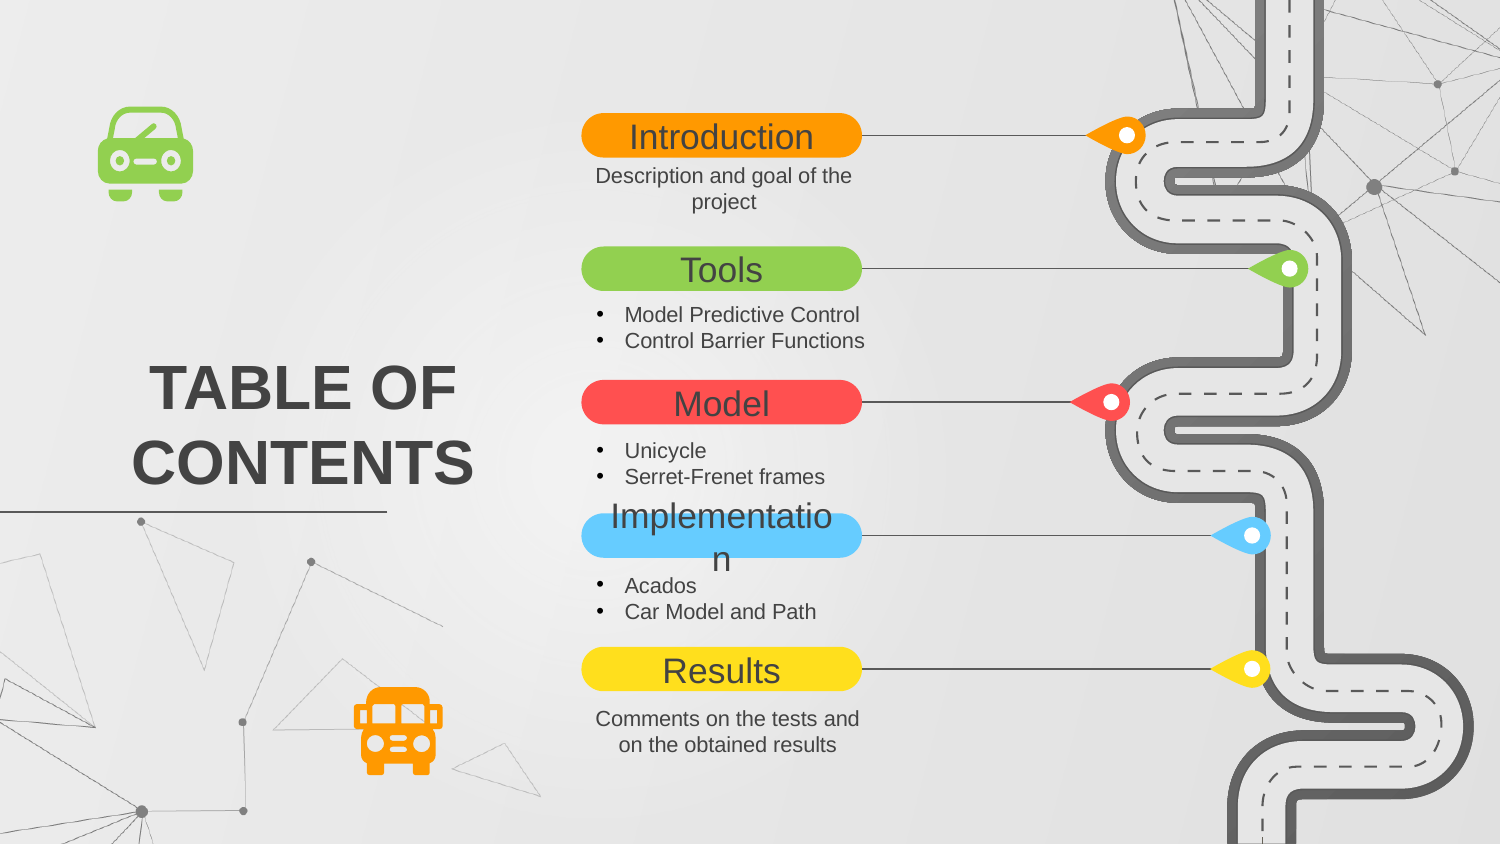

Introduction
Description and goal of the project

Tools
Model Predictive Control
Control Barrier Functions

# TABLE OF CONTENTS

Model
Unicycle
Serret-Frenet frames

Implementation
Acados
Car Model and Path

Results

Comments on the tests and on the obtained results